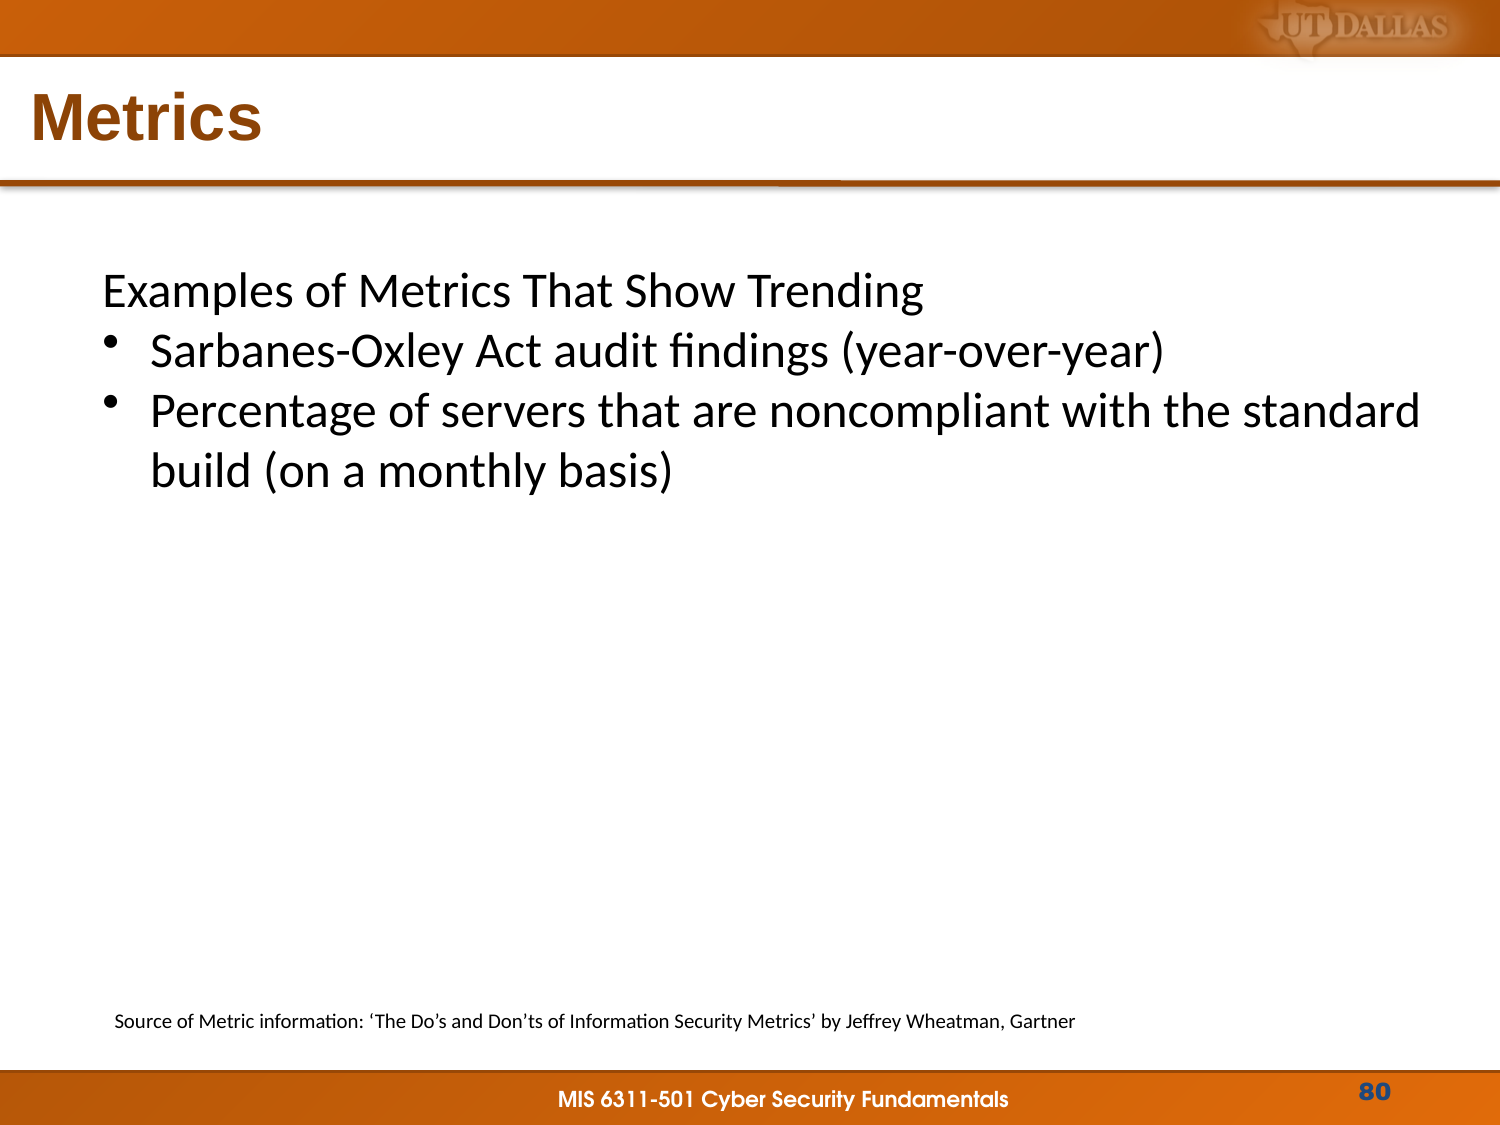

# Metrics
Examples of Metrics That Show Trending
Sarbanes-Oxley Act audit findings (year-over-year)
Percentage of servers that are noncompliant with the standard build (on a monthly basis)

Source of Metric information: ‘The Do’s and Don’ts of Information Security Metrics’ by Jeffrey Wheatman, Gartner
80